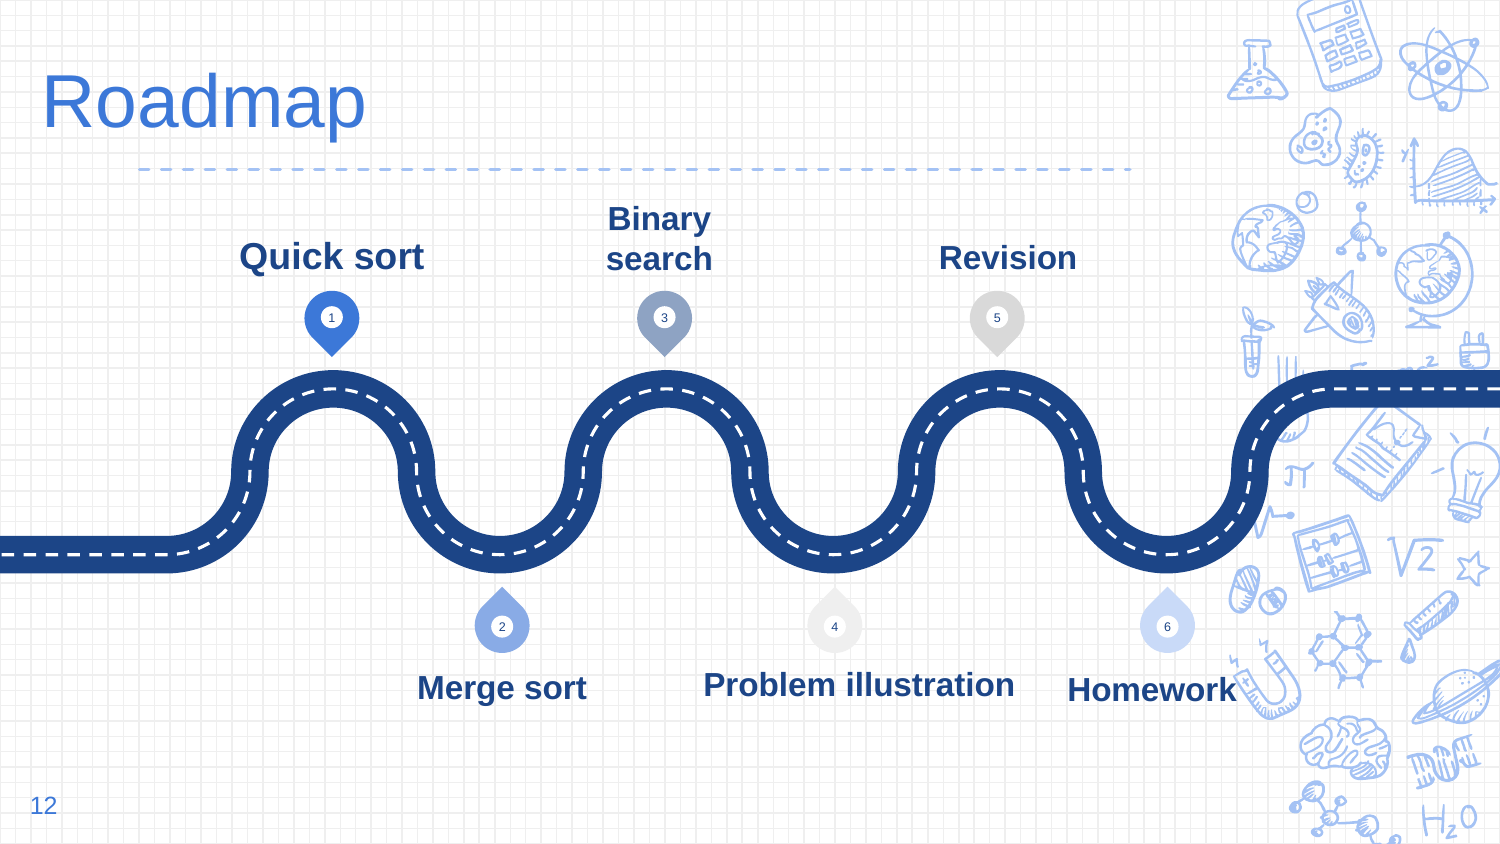

# Roadmap
Quick sort
Binary search
Revision

1

3

5

2

4

6
Homework
Merge sort

Problem illustration

12